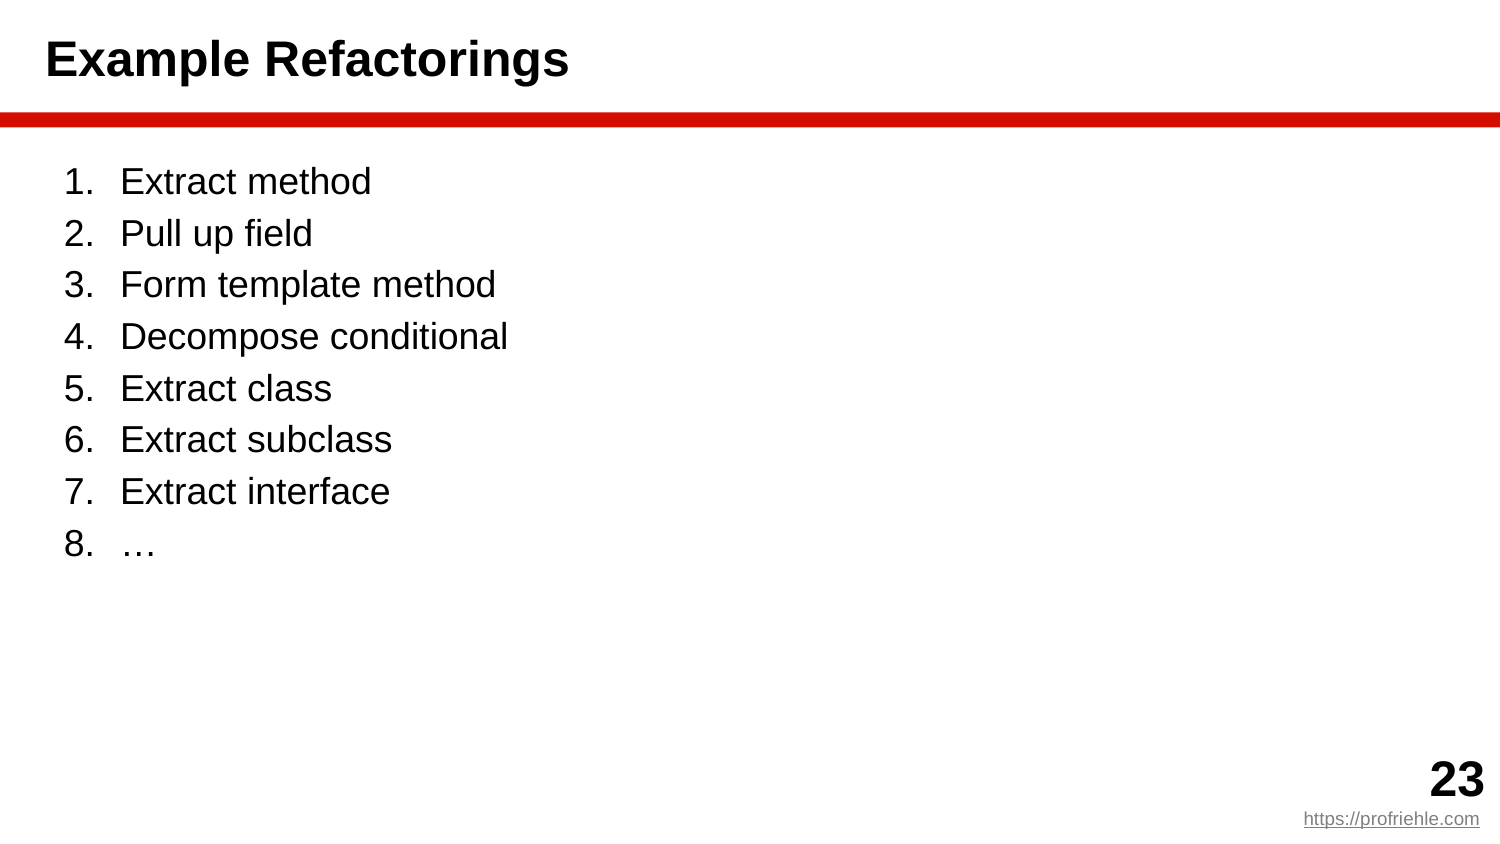

# Example Refactorings
Extract method
Pull up field
Form template method
Decompose conditional
Extract class
Extract subclass
Extract interface
…
23
https://profriehle.com